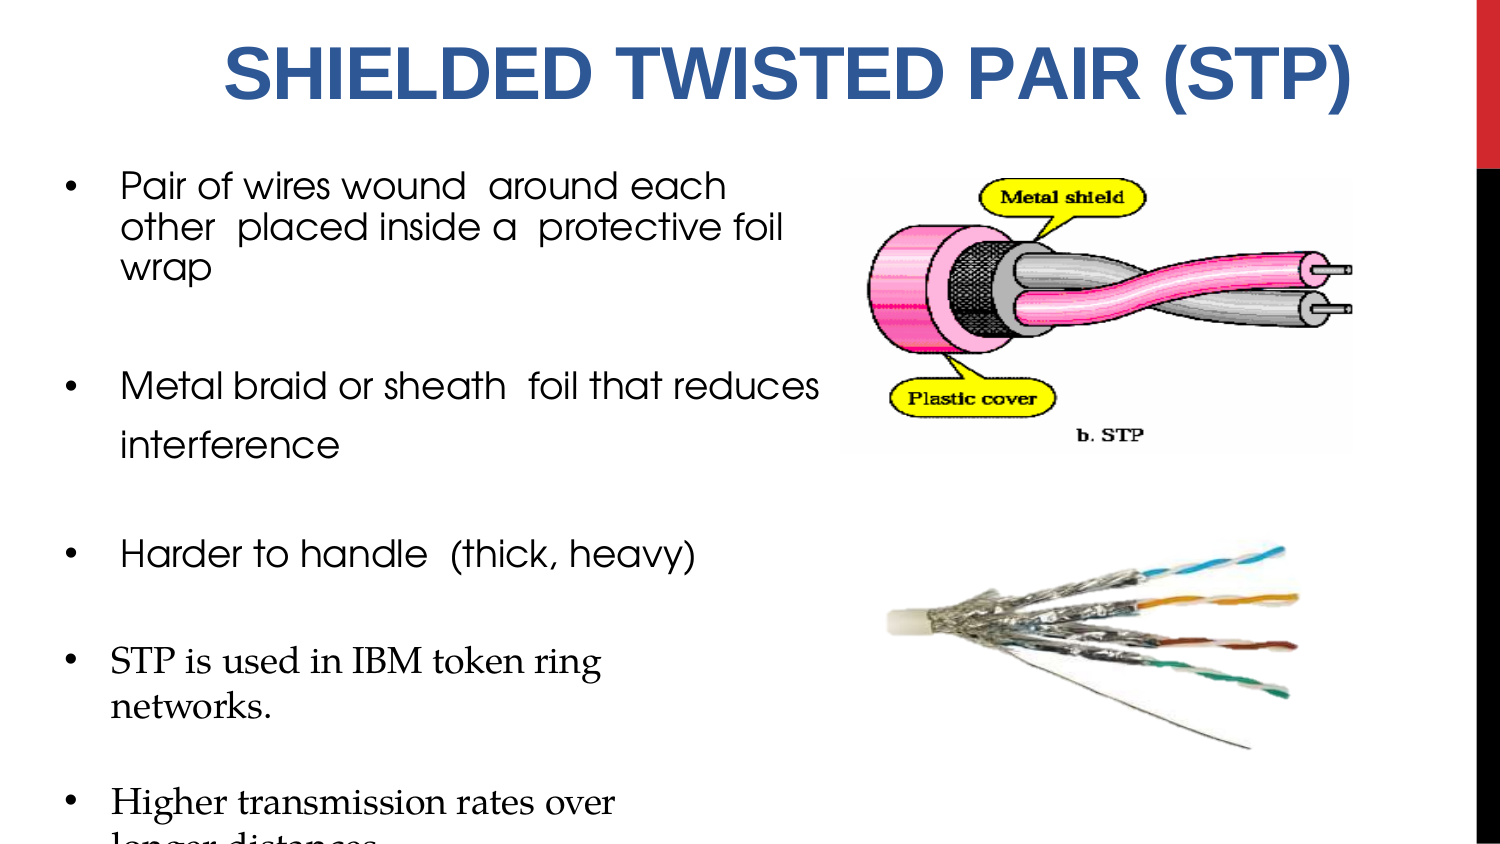

# Shielded Twisted Pair (STP)
Pair of wires wound  around each other  placed inside a  protective foil wrap

Metal braid or sheath  foil that reduces  interference

Harder to handle  (thick, heavy)

STP is used in IBM token ring networks.

Higher transmission rates over longer distances.